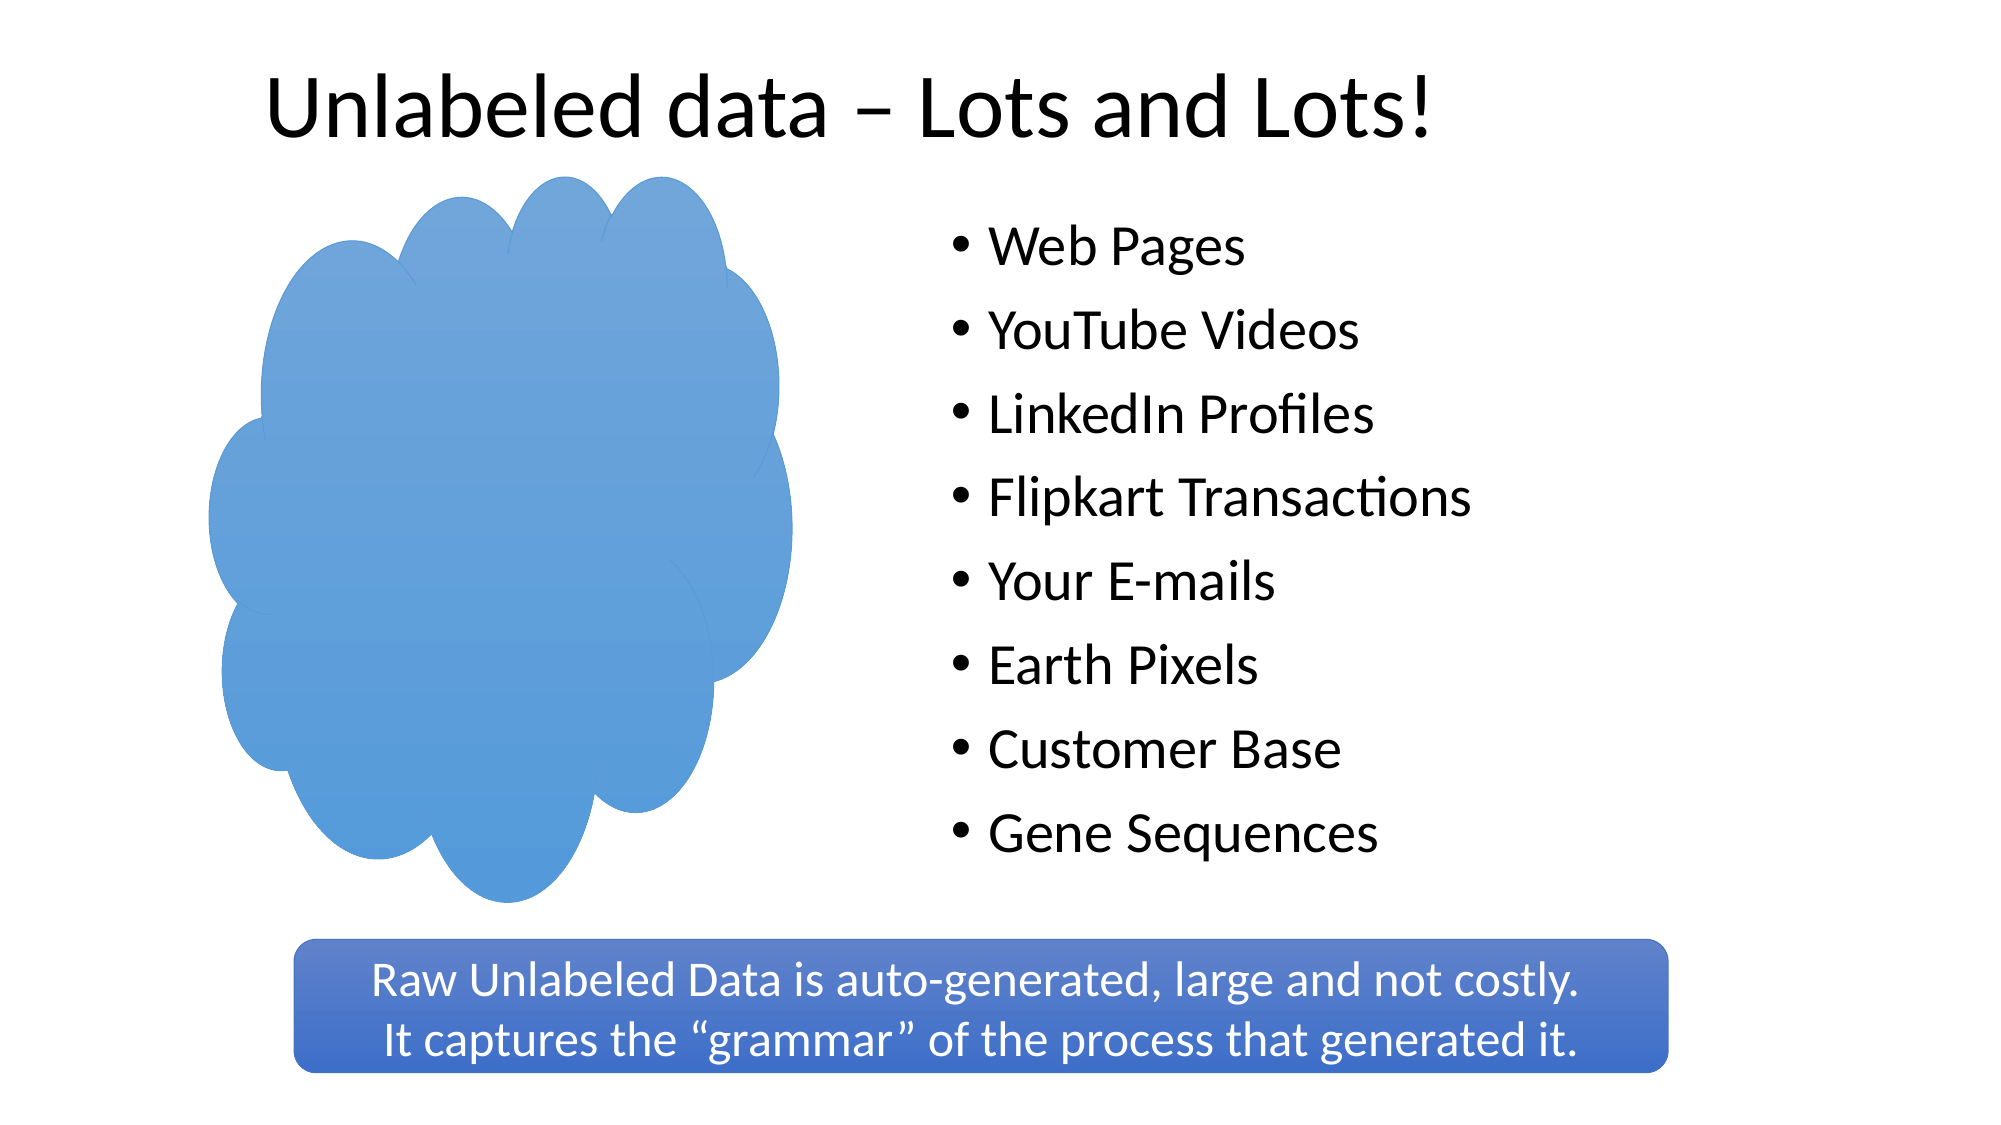

# Unlabeled data – Lots and Lots!

Web Pages
YouTube Videos
LinkedIn Profiles
Flipkart Transactions
Your E-mails
Earth Pixels
Customer Base
Gene Sequences
Raw Unlabeled Data is auto-generated, large and not costly.
It captures the “grammar” of the process that generated it.